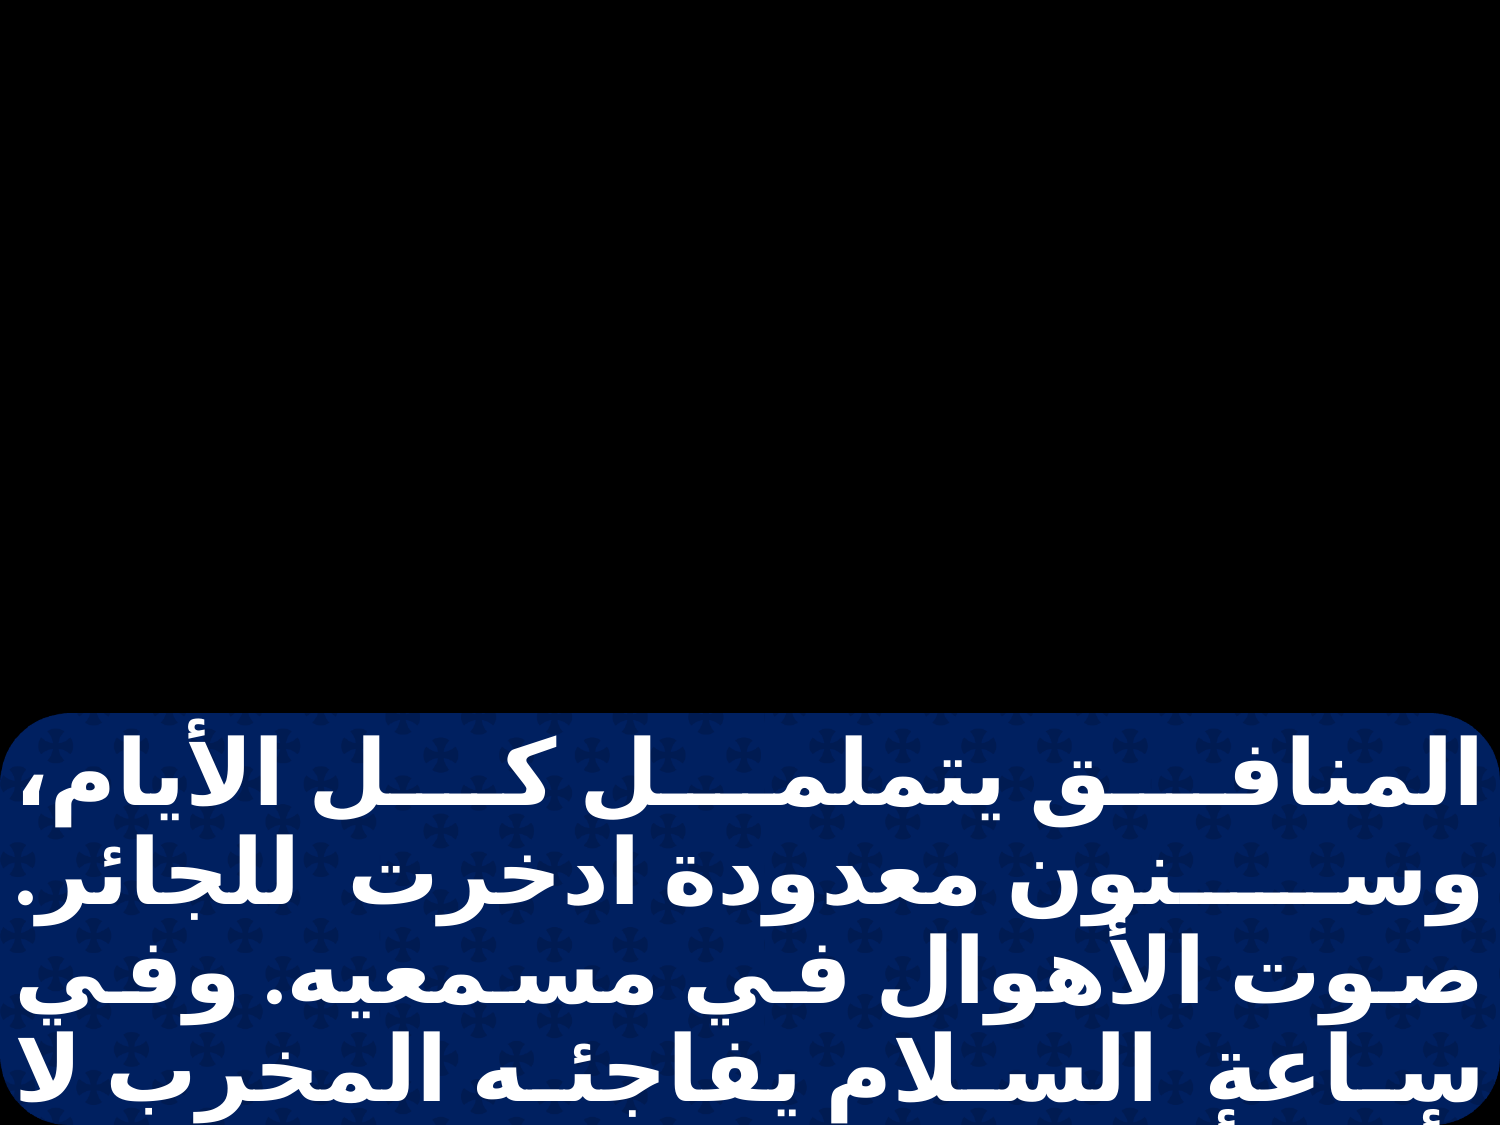

المنافق يتململ كل الأيام، وسنون معدودة ادخرت  للجائر. صوت الأهوال في مسمعيه. وفي ساعة  السلام يفاجئه المخرب لا يأمن أن يخرج من  الظلمة، وعينه ترقب السيف يهيم في طلب خبزه